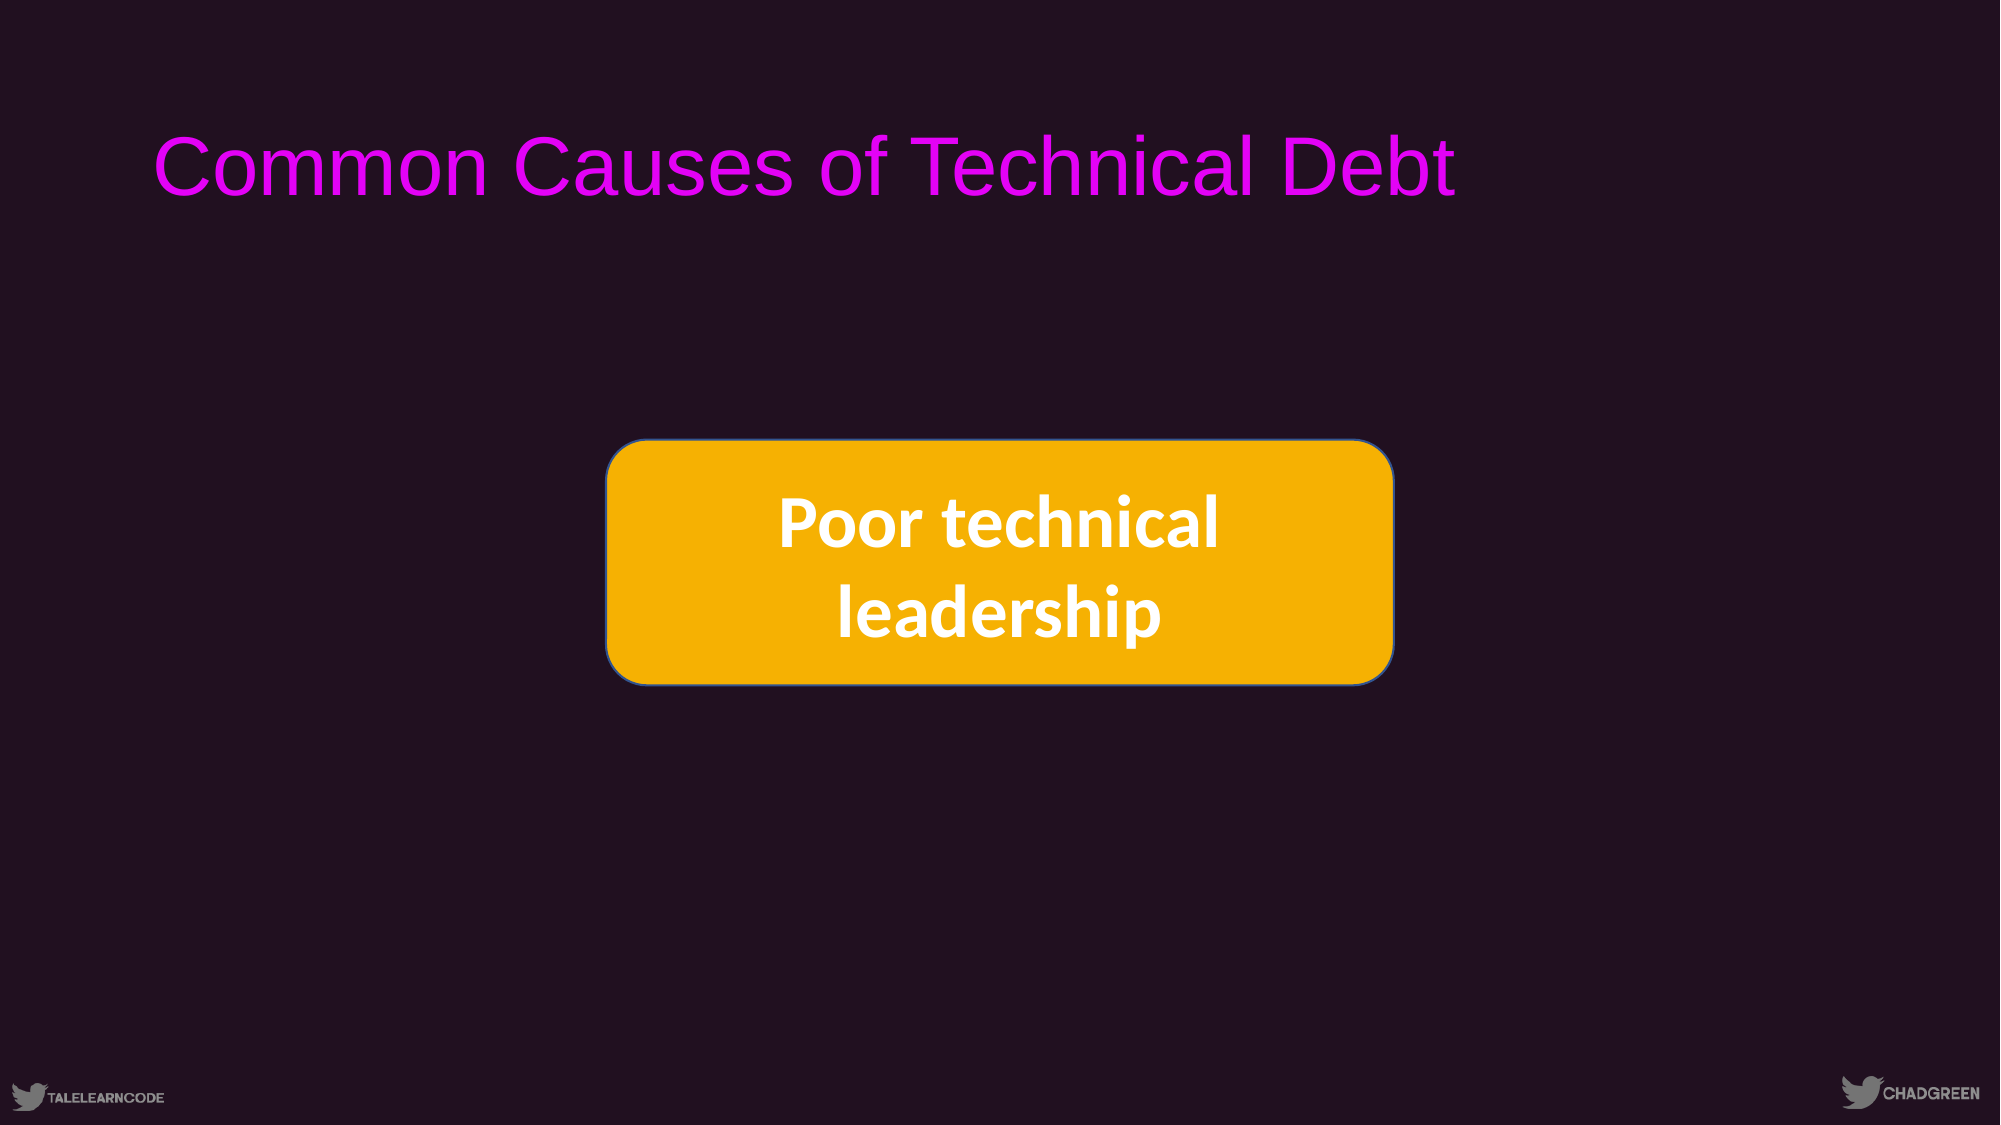

# Common Causes of Technical Debt
Poor technical leadership